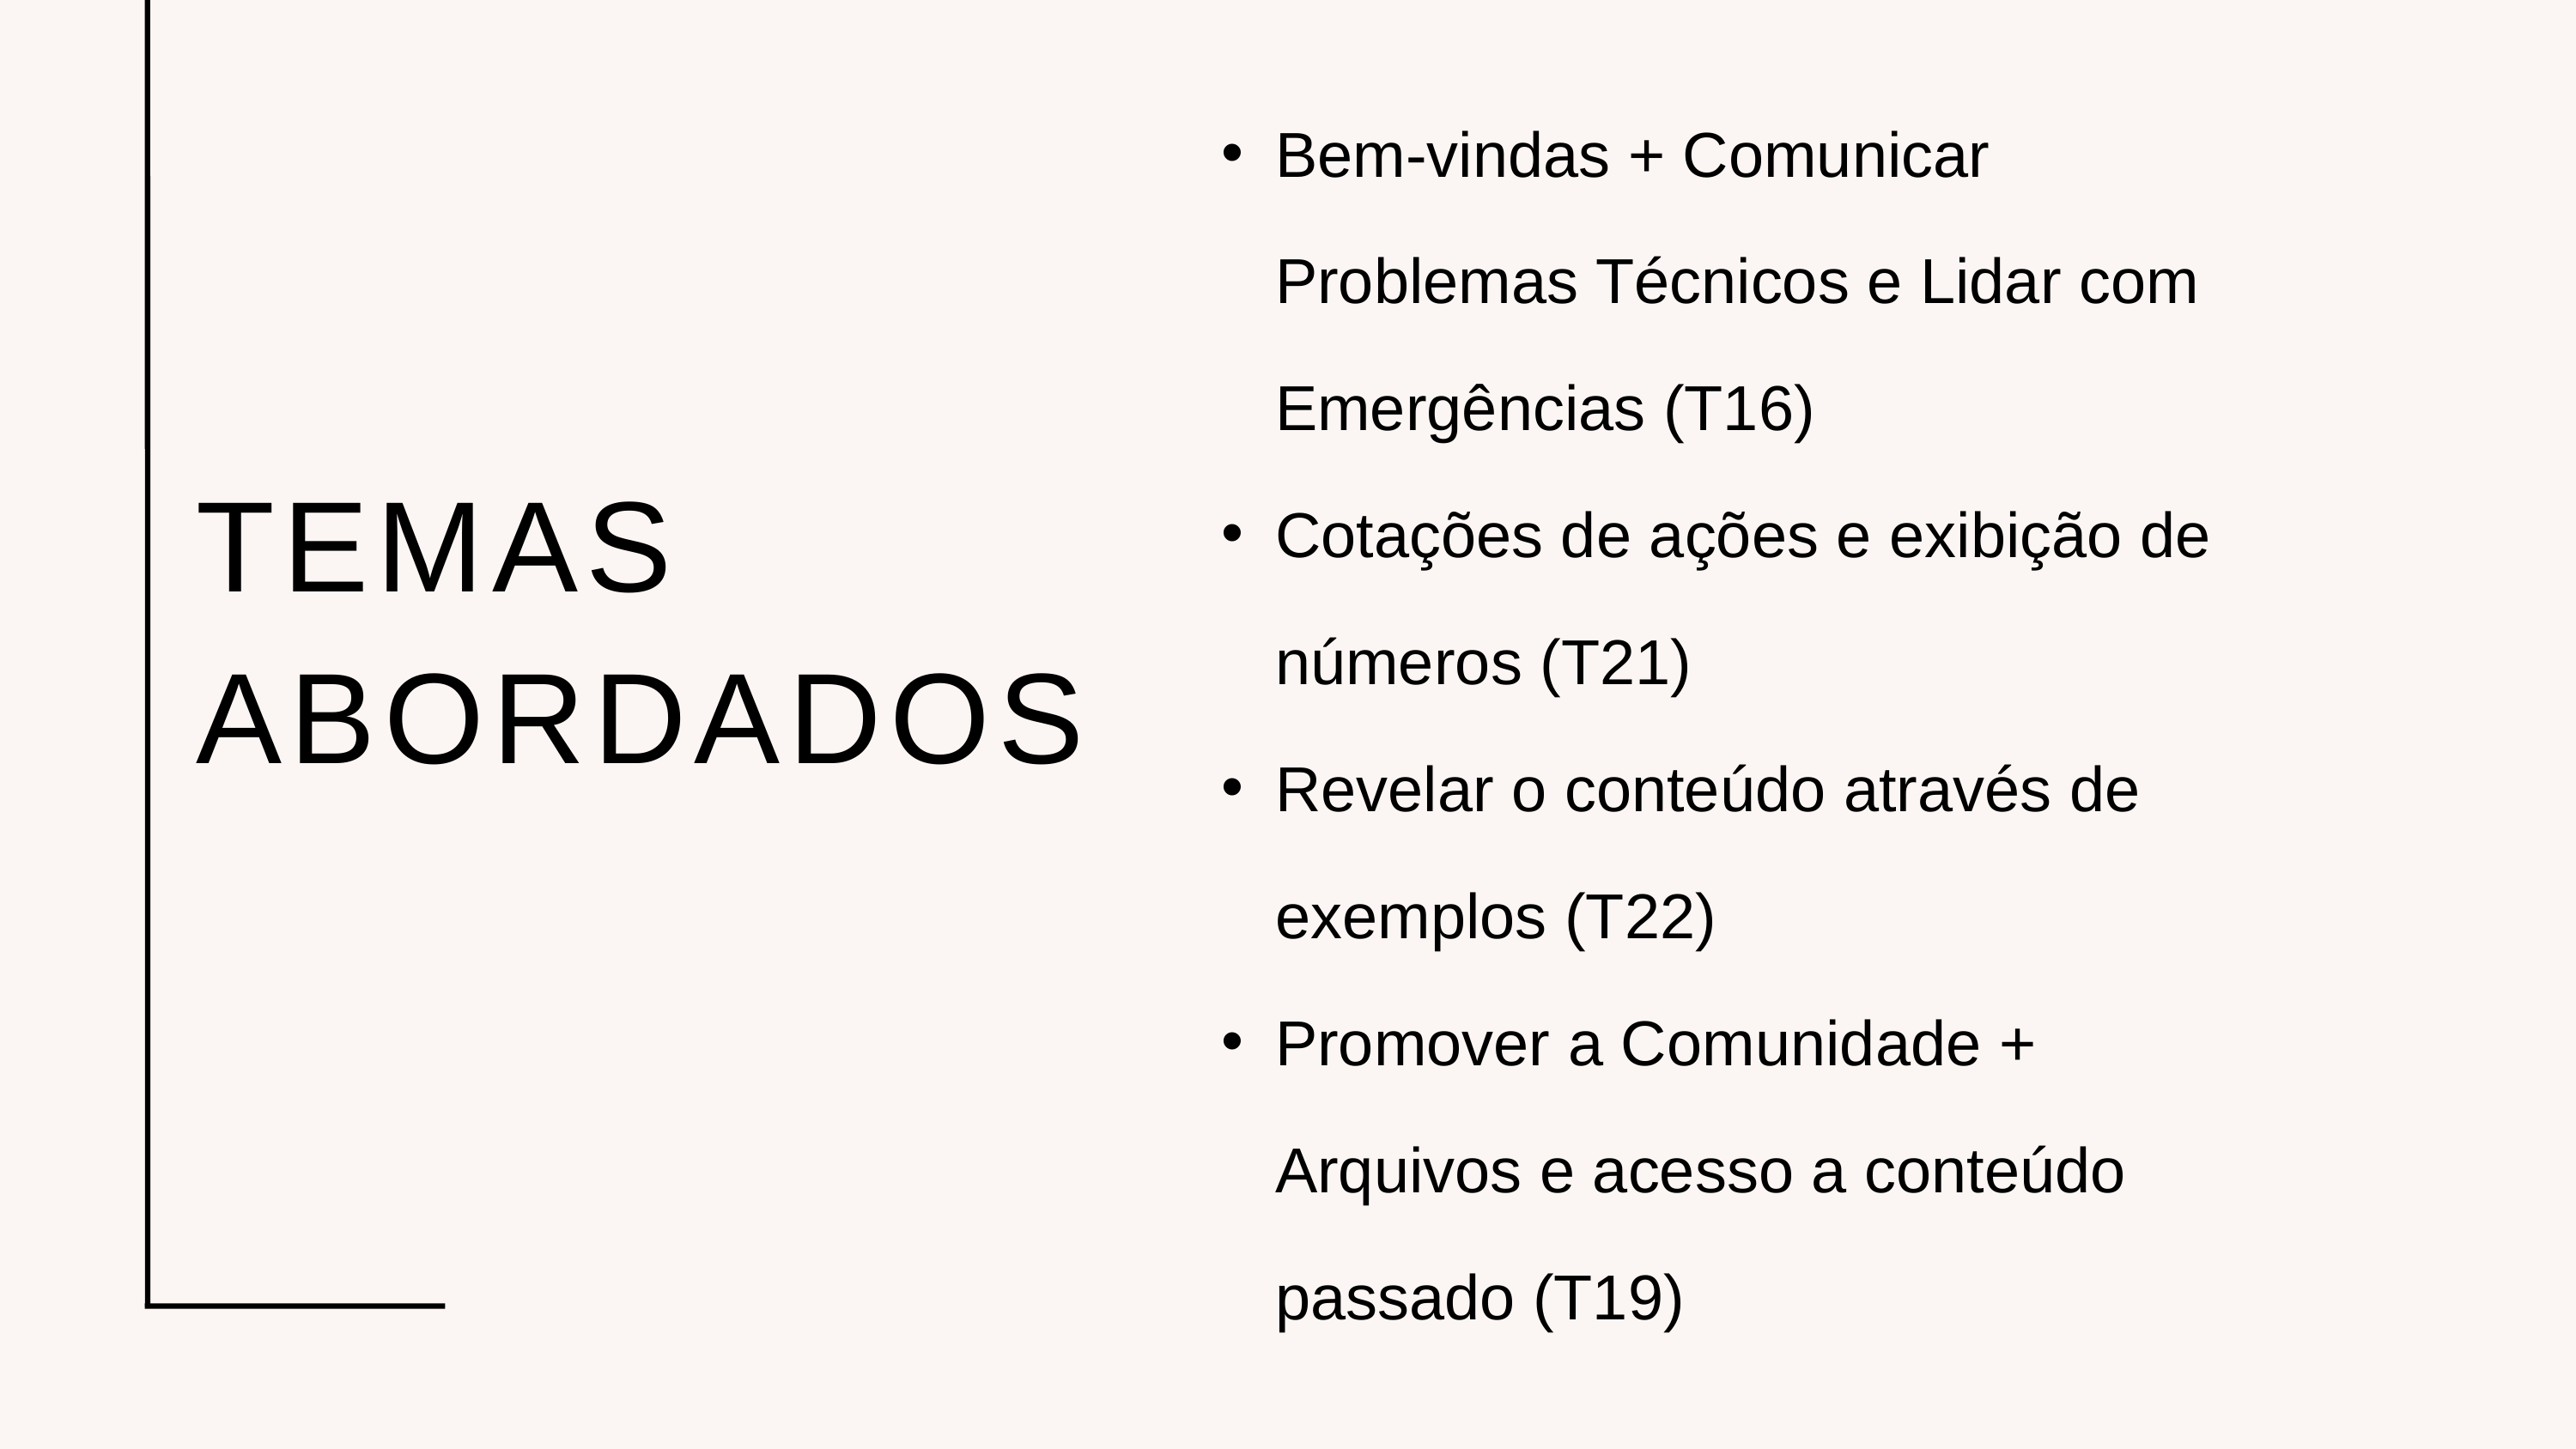

Bem-vindas + Comunicar Problemas Técnicos e Lidar com Emergências (T16)
Cotações de ações e exibição de números (T21)
Revelar o conteúdo através de exemplos (T22)
Promover a Comunidade + Arquivos e acesso a conteúdo passado (T19)

TEMAS
ABORDADOS